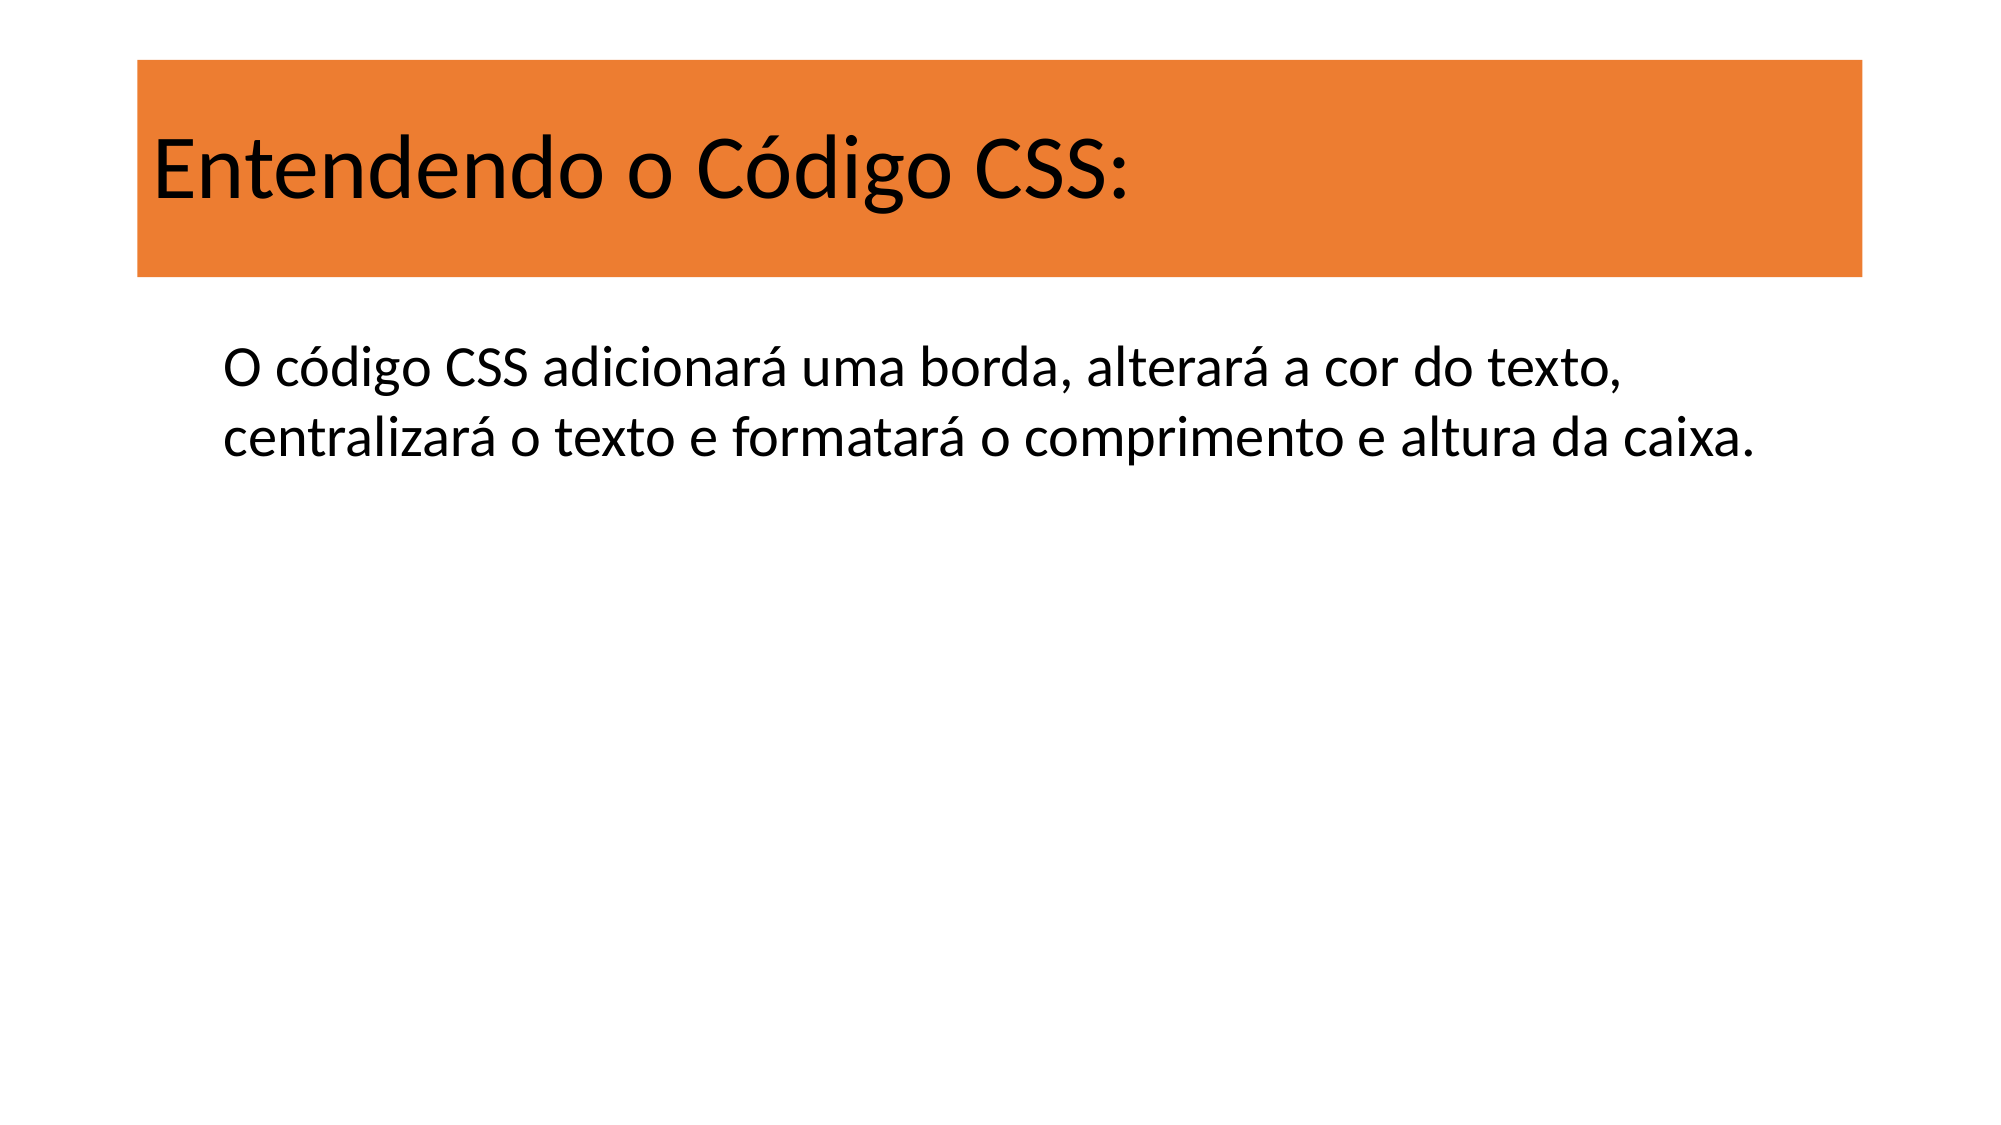

# Entendendo o Código CSS:
O código CSS adicionará uma borda, alterará a cor do texto,
centralizará o texto e formatará o comprimento e altura da caixa.